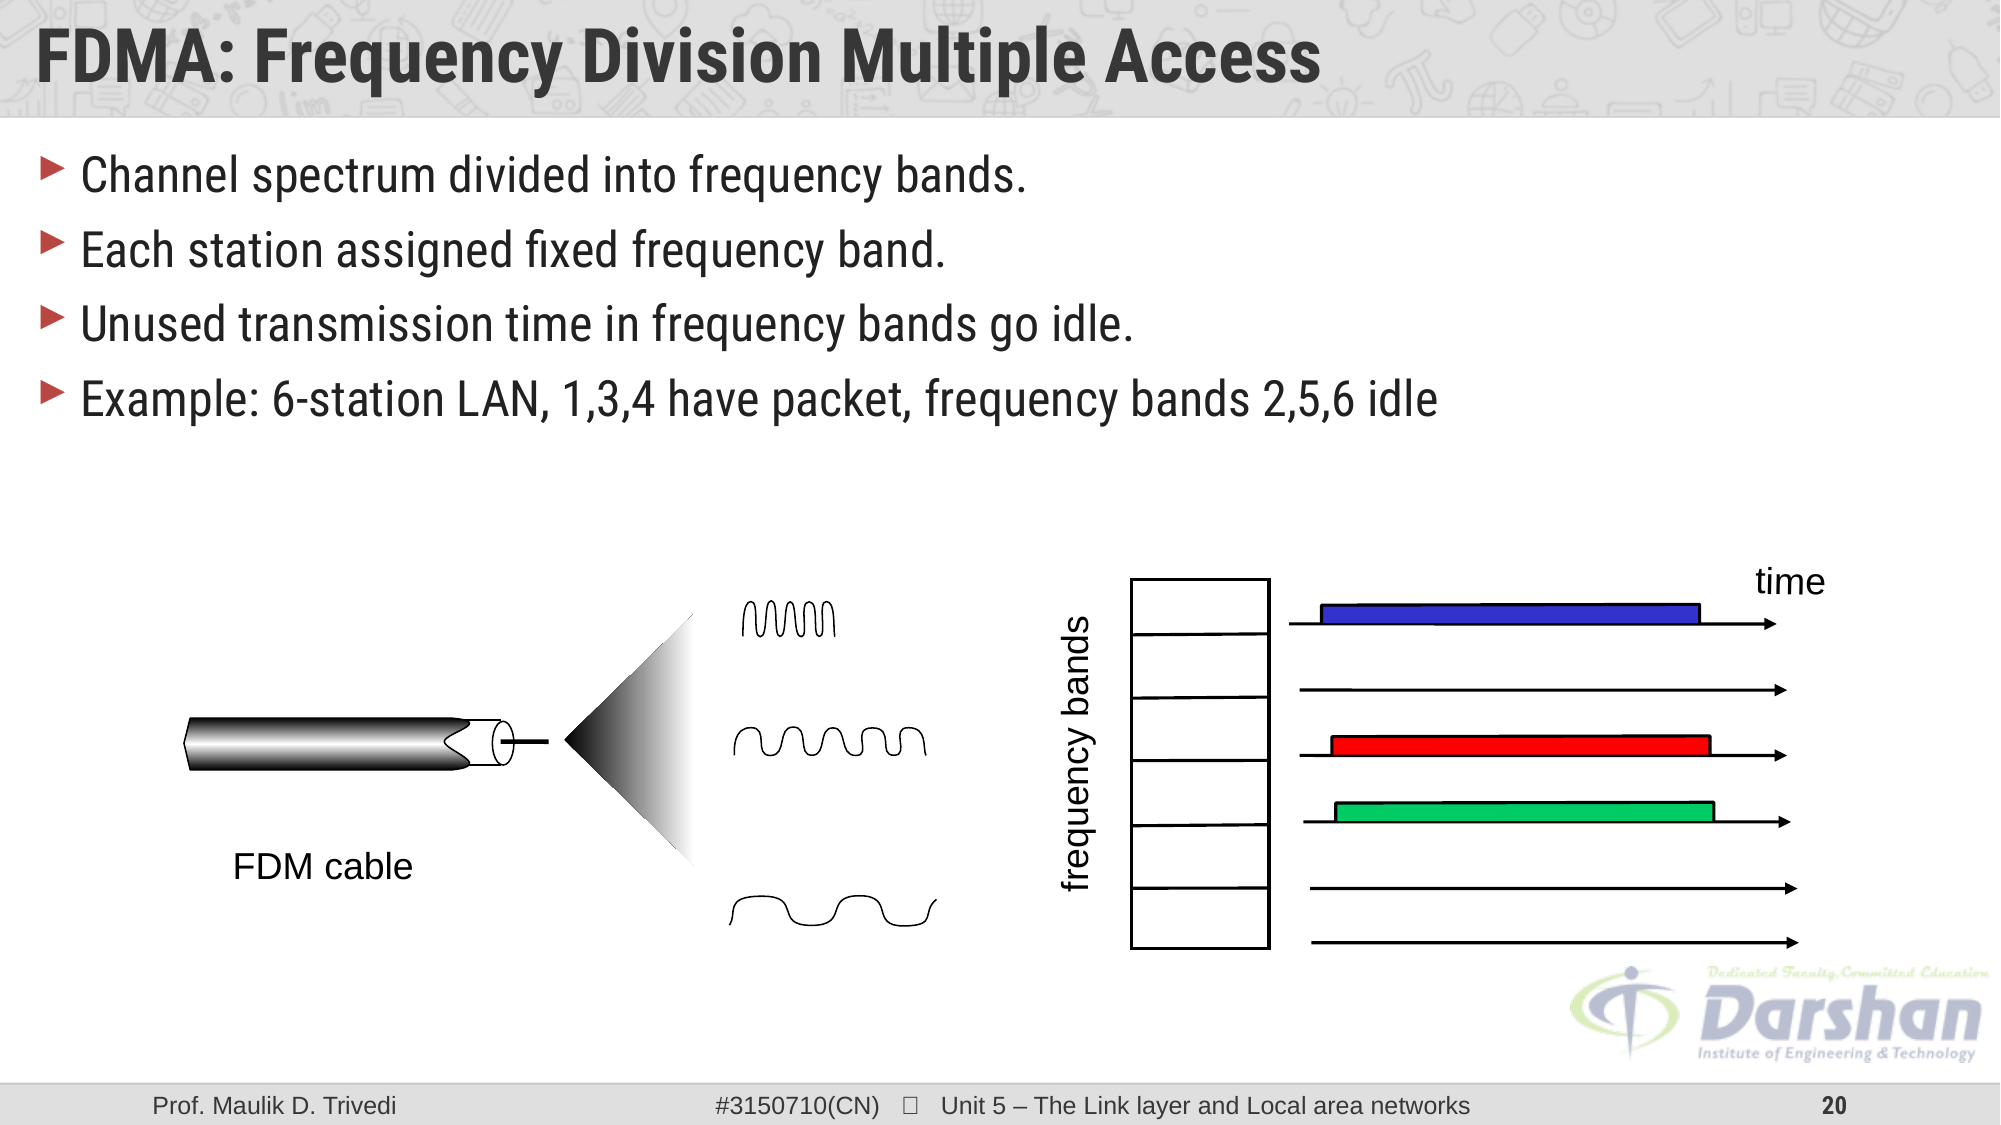

# FDMA: Frequency Division Multiple Access
Channel spectrum divided into frequency bands.
Each station assigned fixed frequency band.
Unused transmission time in frequency bands go idle.
Example: 6-station LAN, 1,3,4 have packet, frequency bands 2,5,6 idle

time

frequency bands

FDM cable